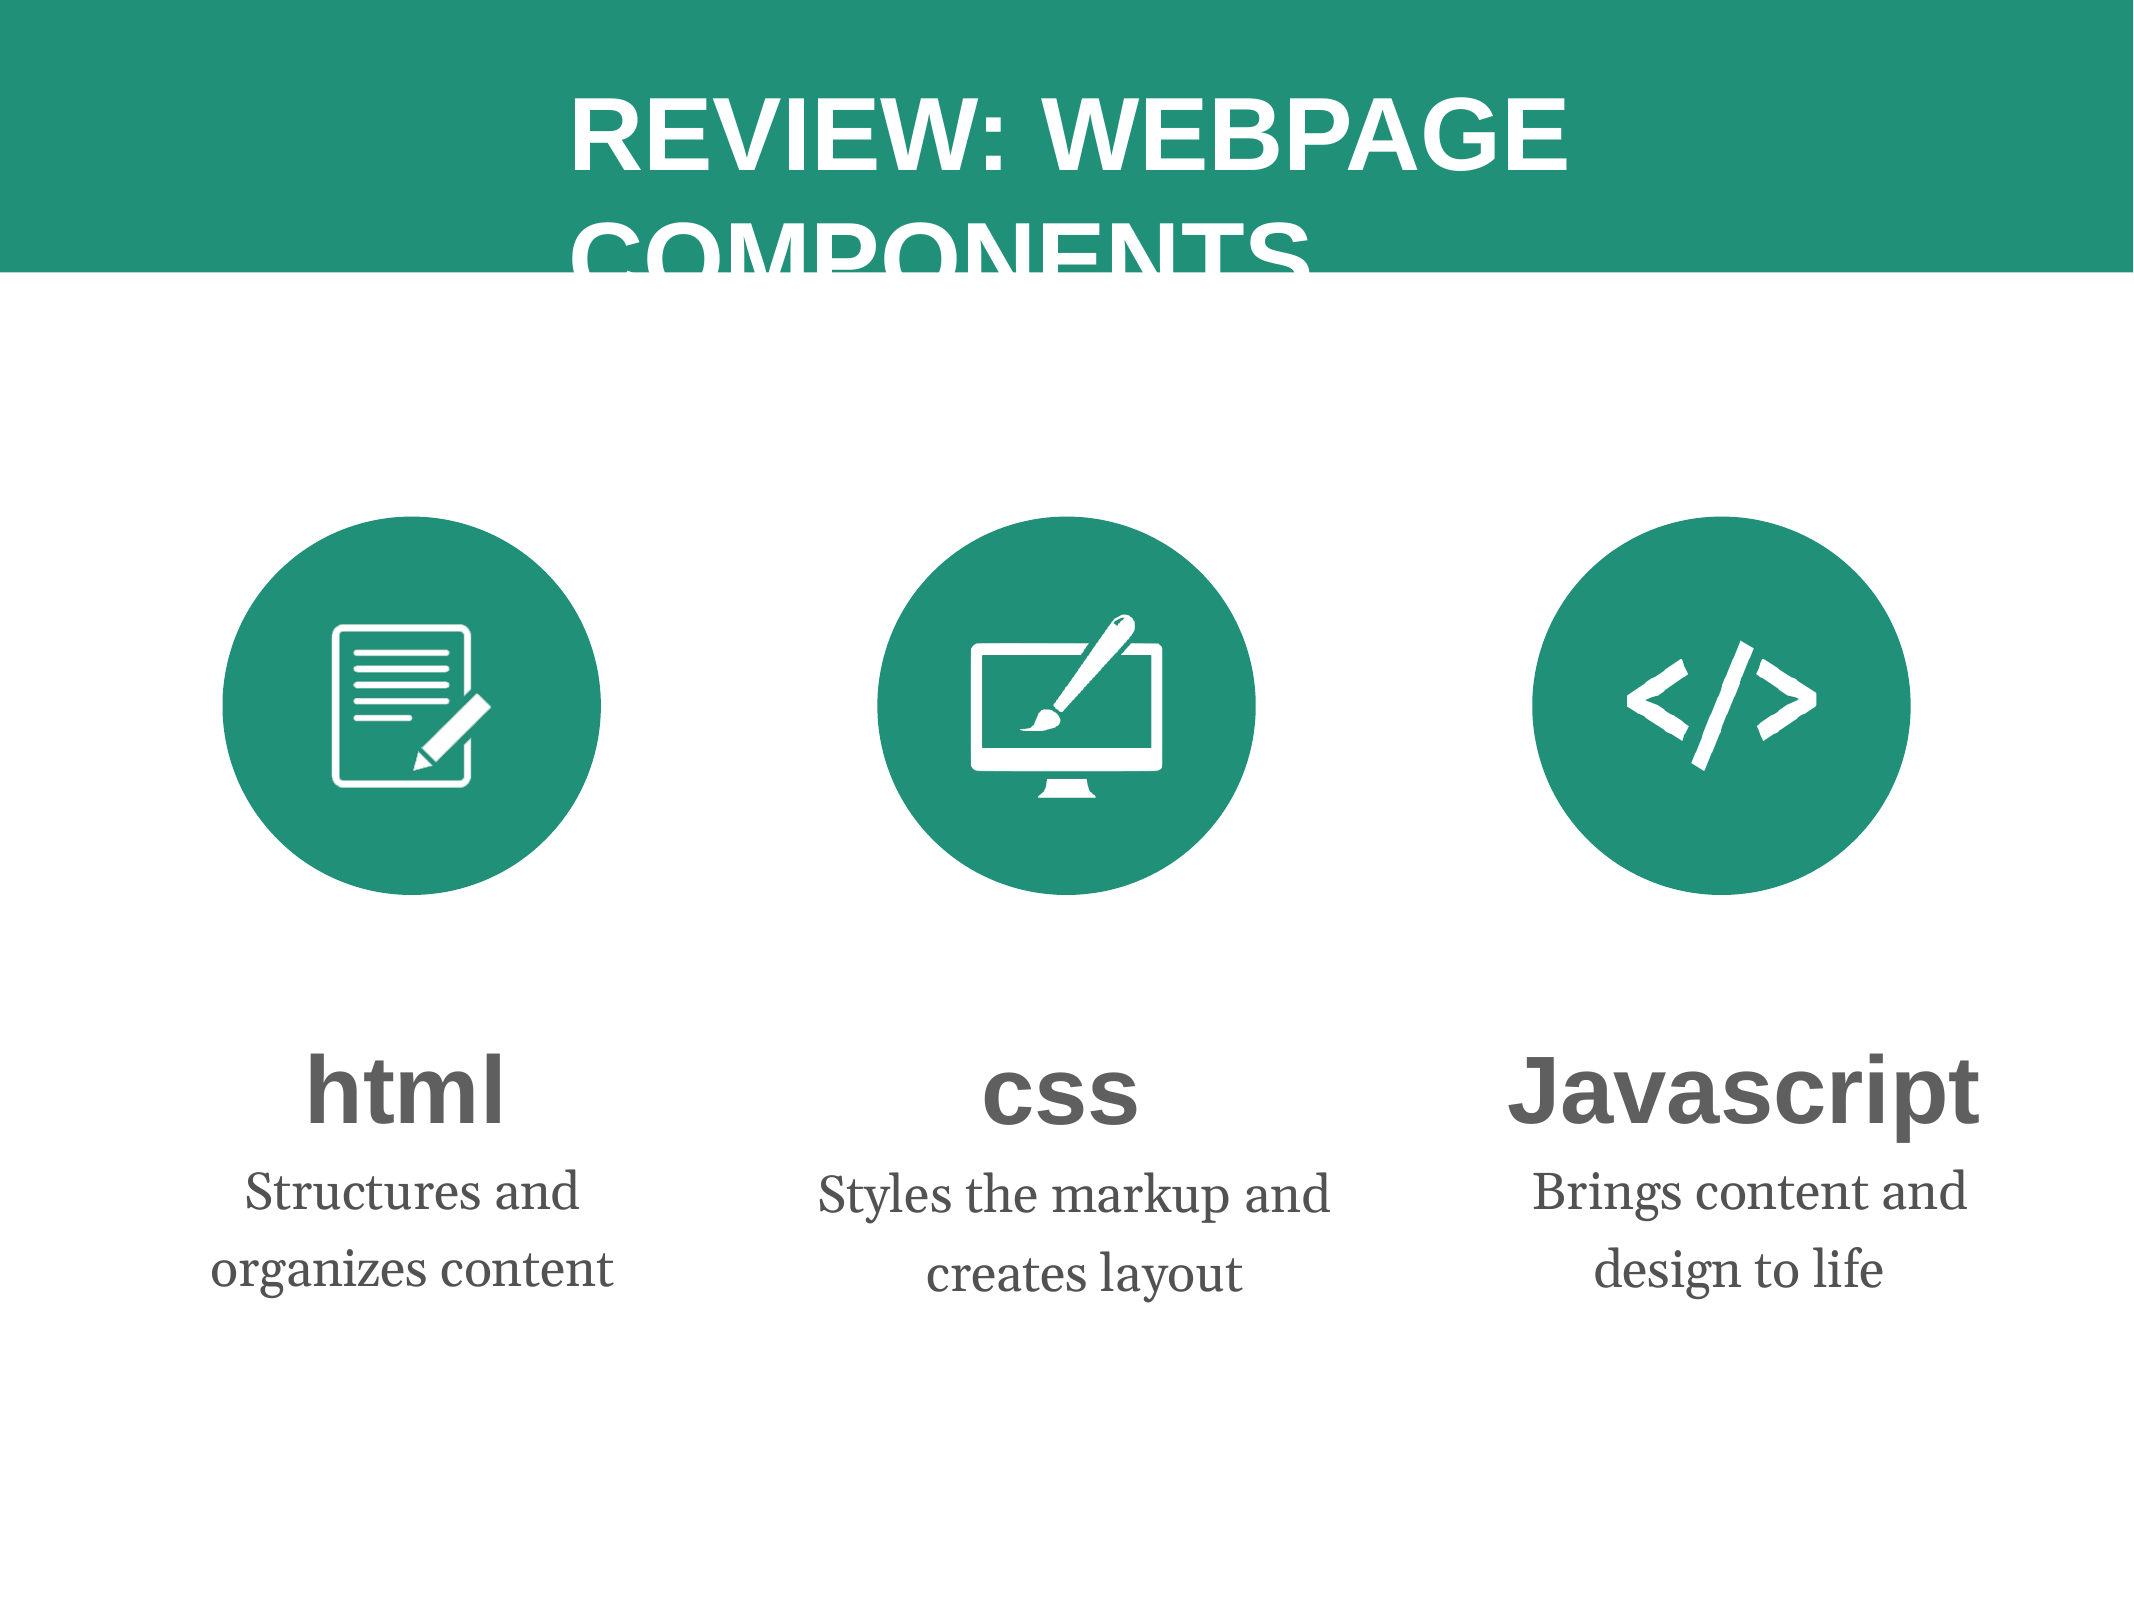

# REVIEW: WEBPAGE COMPONENTS

css
 Styles the markup and creates layout
html
Structures and organizes content
Javascript
Brings content and design to life